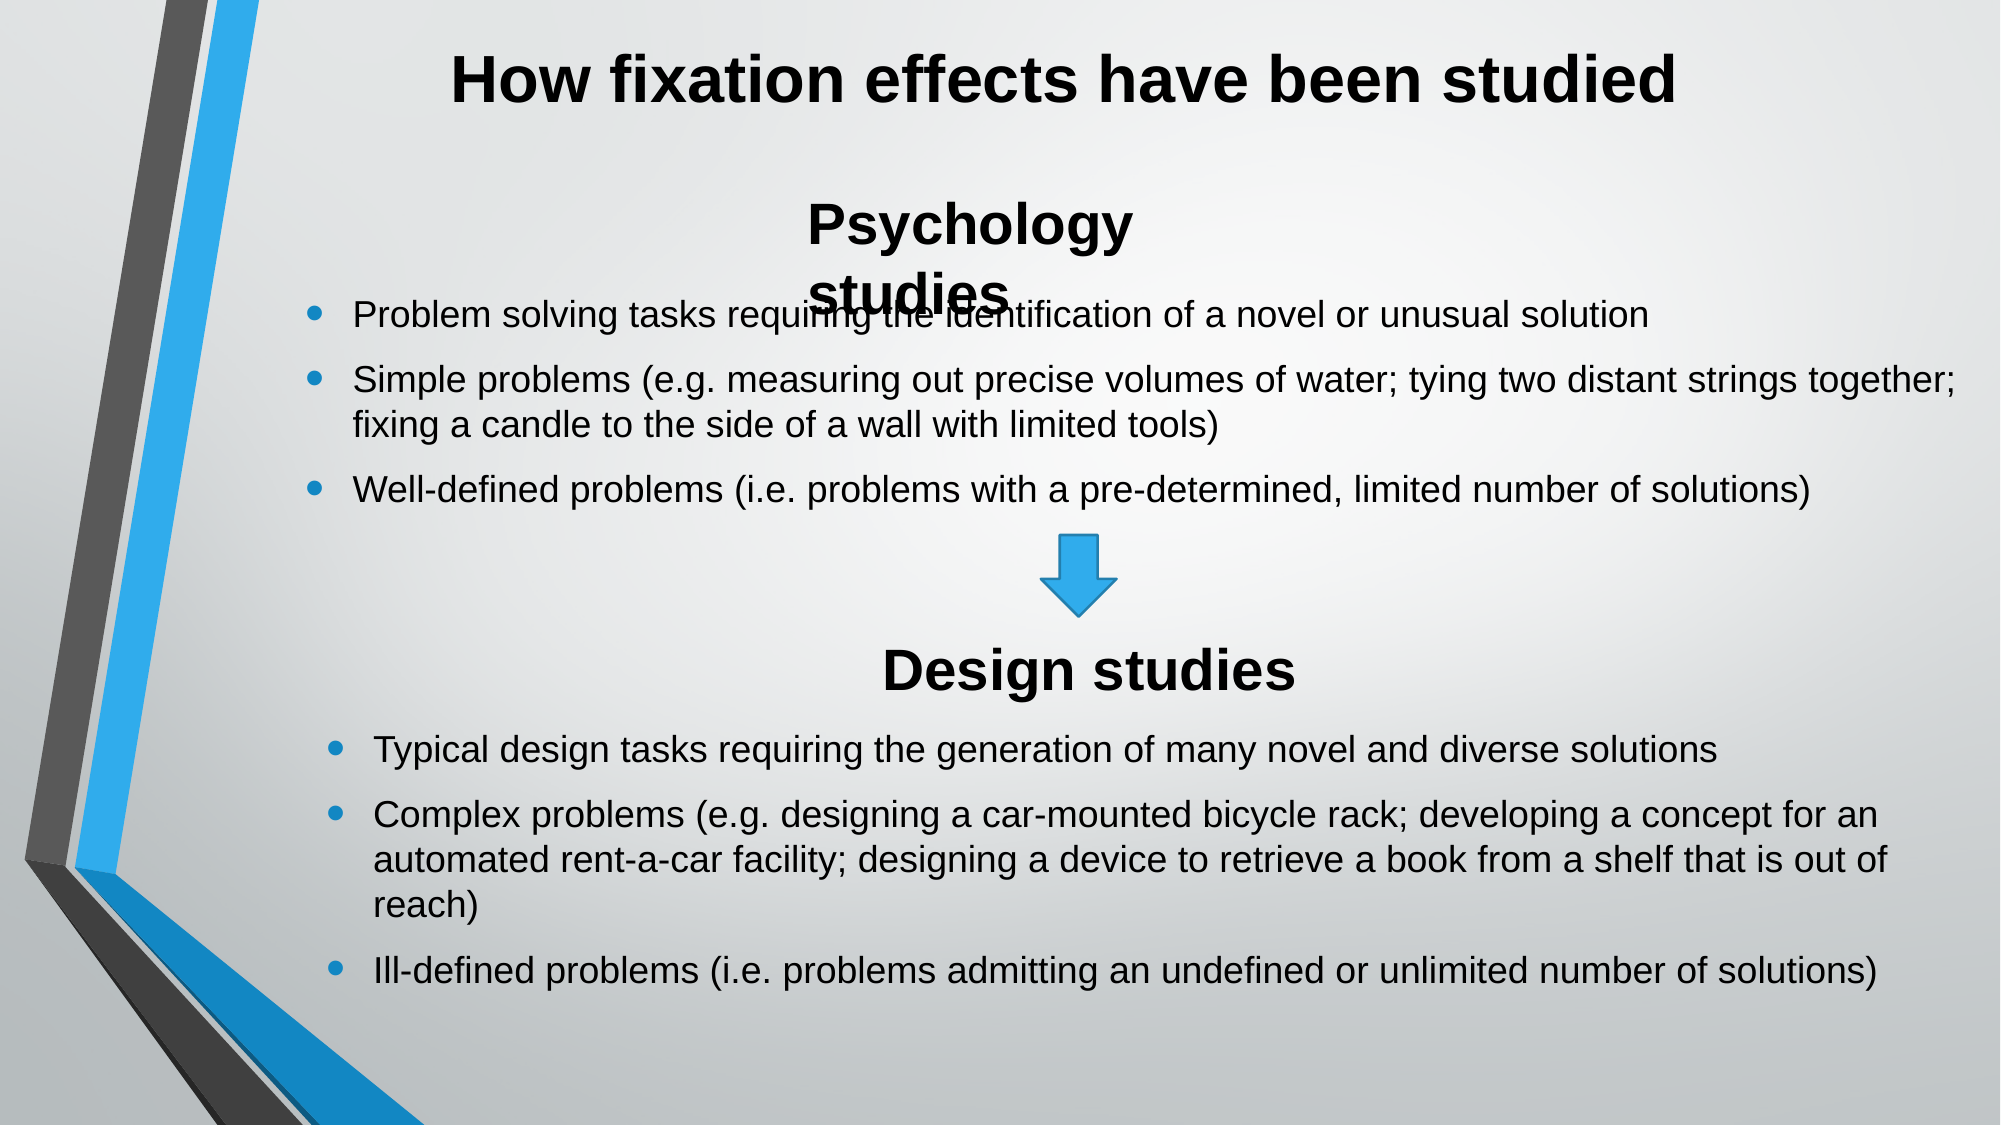

# How fixation effects have been studied
Psychology studies
Problem solving tasks requiring the identification of a novel or unusual solution
Simple problems (e.g. measuring out precise volumes of water; tying two distant strings together; fixing a candle to the side of a wall with limited tools)
Well-defined problems (i.e. problems with a pre-determined, limited number of solutions)

Design studies
Typical design tasks requiring the generation of many novel and diverse solutions
Complex problems (e.g. designing a car-mounted bicycle rack; developing a concept for an automated rent-a-car facility; designing a device to retrieve a book from a shelf that is out of reach)
Ill-defined problems (i.e. problems admitting an undefined or unlimited number of solutions)